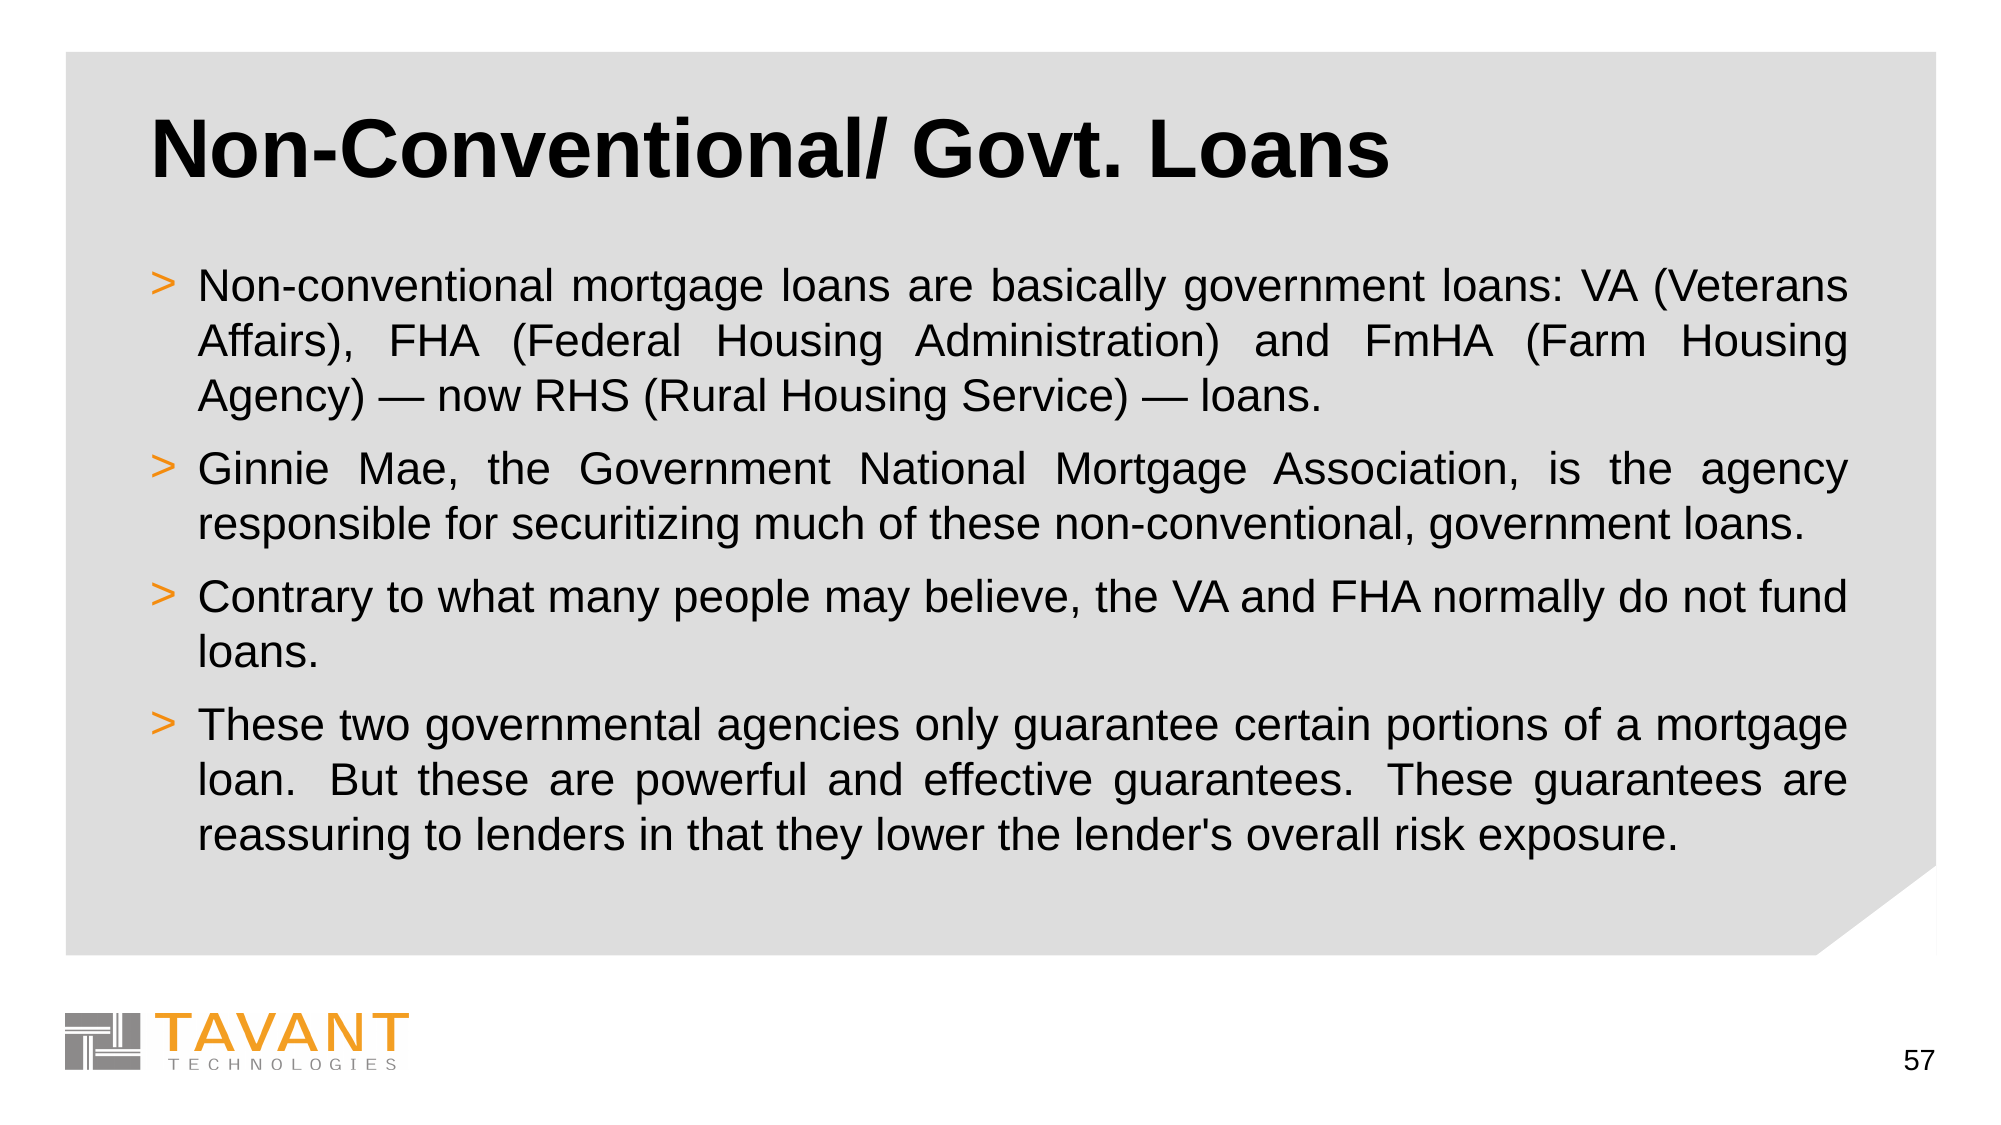

# Non-Conventional/ Govt. Loans
Non-conventional mortgage loans are basically government loans: VA (Veterans Affairs), FHA (Federal Housing Administration) and FmHA (Farm Housing Agency) — now RHS (Rural Housing Service) — loans.
Ginnie Mae, the Government National Mortgage Association, is the agency responsible for securitizing much of these non-conventional, government loans.
Contrary to what many people may believe, the VA and FHA normally do not fund loans.
These two governmental agencies only guarantee certain portions of a mortgage loan.  But these are powerful and effective guarantees.  These guarantees are reassuring to lenders in that they lower the lender's overall risk exposure.
57